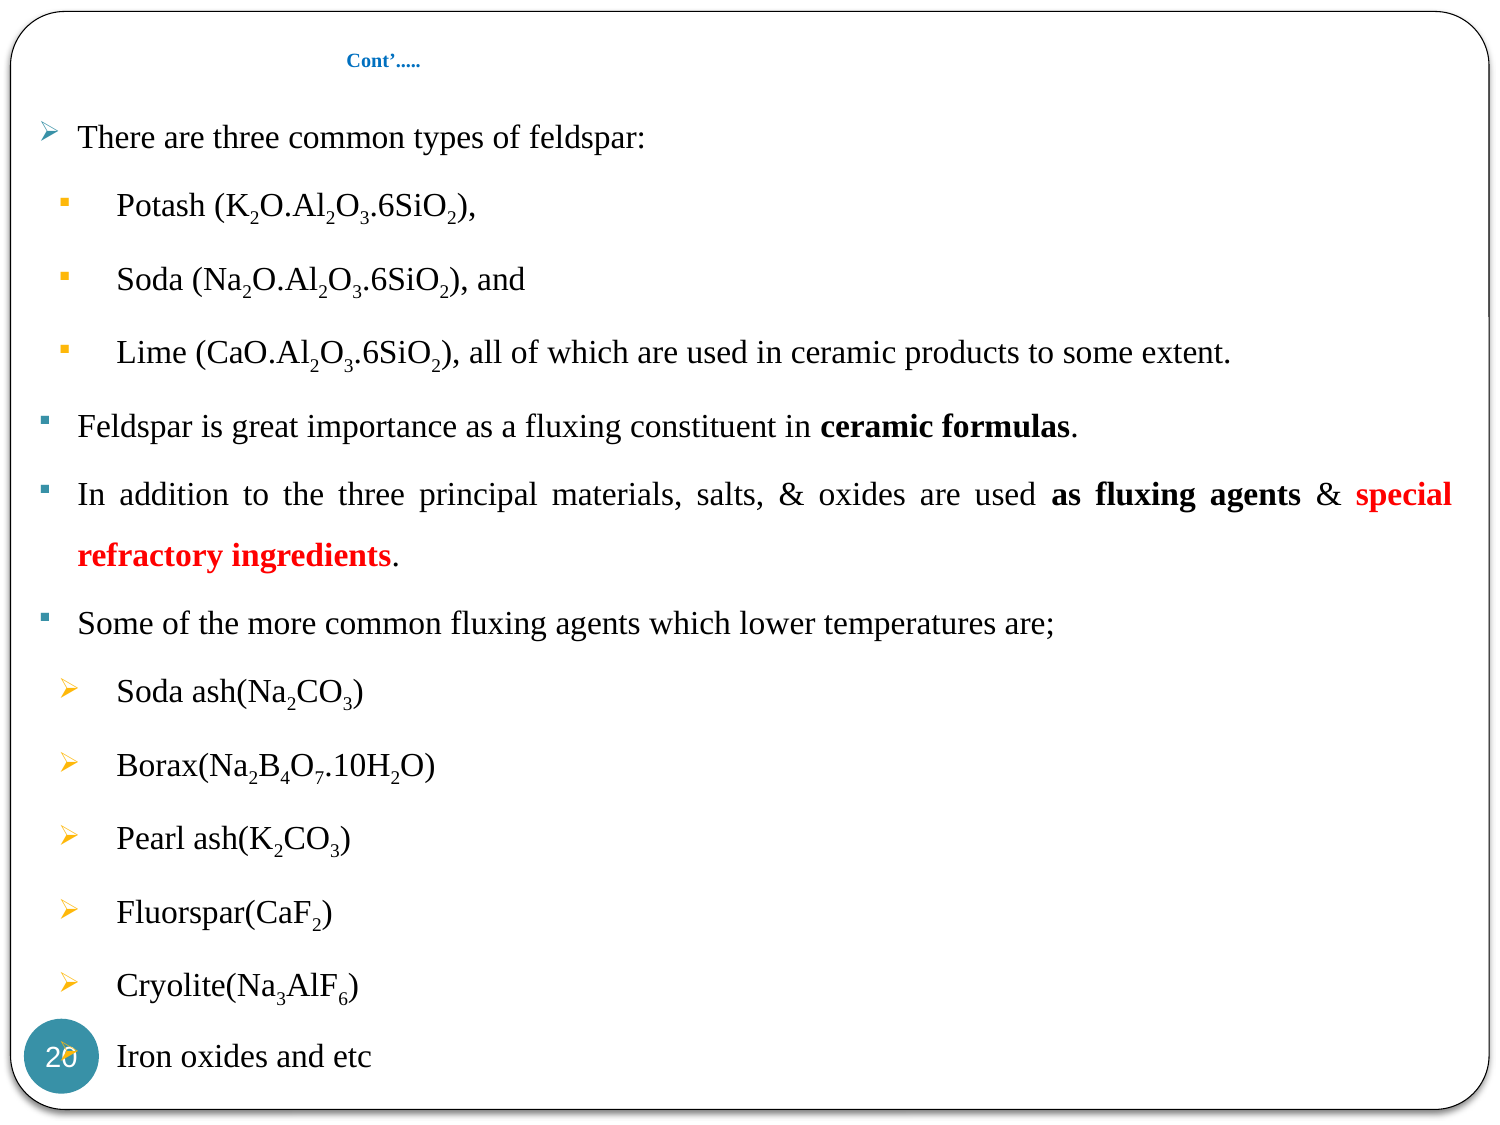

# Cont’.....
There are three common types of feldspar:
Potash (K2O.Al2O3.6SiO2),
Soda (Na2O.Al2O3.6SiO2), and
Lime (CaO.Al2O3.6SiO2), all of which are used in ceramic products to some extent.
Feldspar is great importance as a fluxing constituent in ceramic formulas.
In addition to the three principal materials, salts, & oxides are used as fluxing agents & special refractory ingredients.
Some of the more common fluxing agents which lower temperatures are;
Soda ash(Na2CO3)
Borax(Na2B4O7.10H2O)
Pearl ash(K2CO3)
Fluorspar(CaF2)
Cryolite(Na3AlF6)
Iron oxides and etc

20